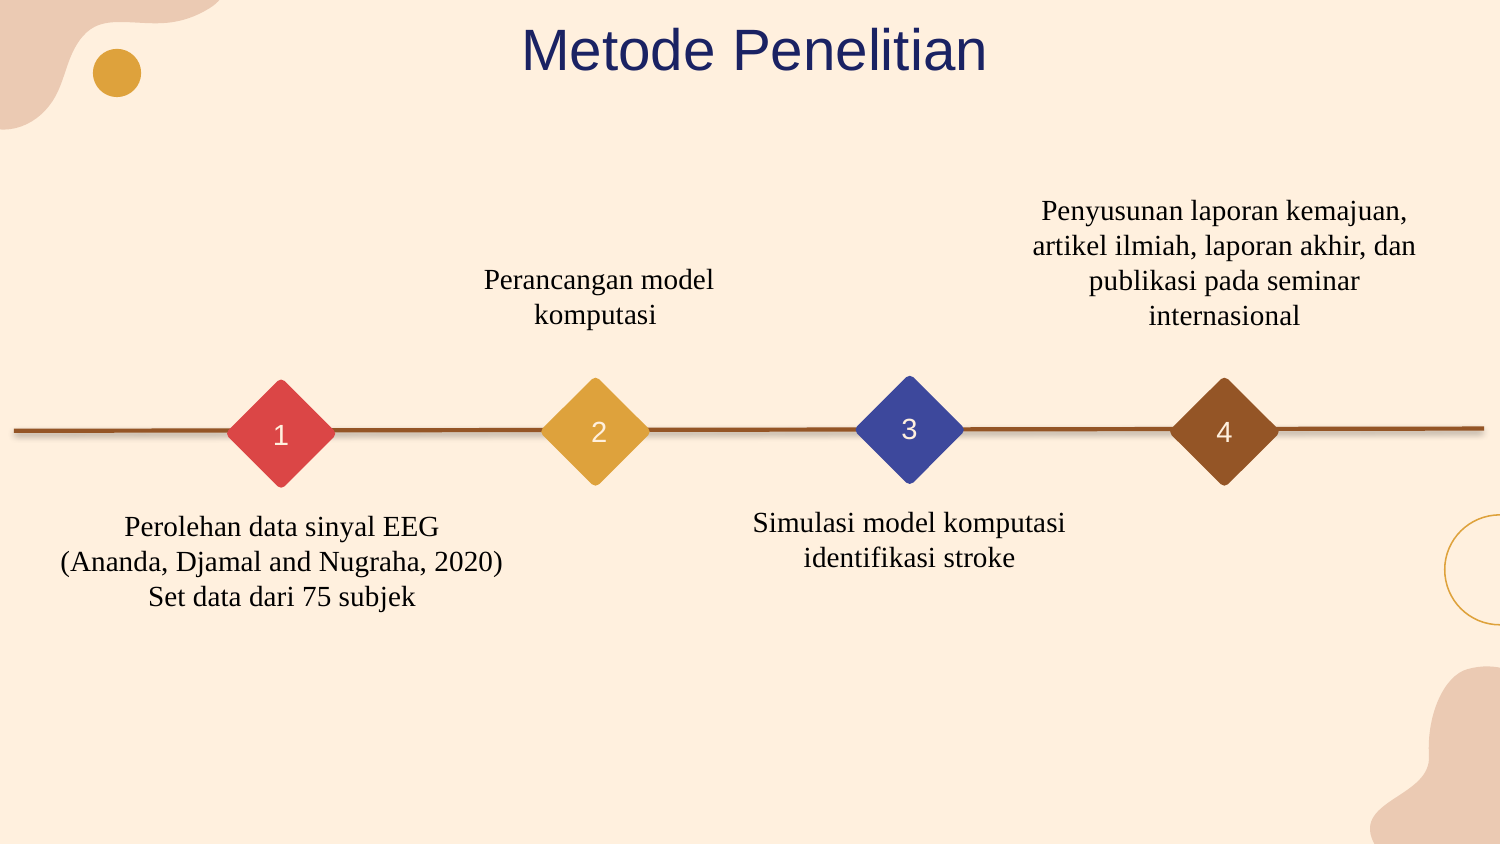

# Metode Penelitian
Penyusunan laporan kemajuan, artikel ilmiah, laporan akhir, dan publikasi pada seminar internasional
Perancangan model komputasi

1
3
4
2
Perolehan data sinyal EEG
(Ananda, Djamal and Nugraha, 2020)
Set data dari 75 subjek
Simulasi model komputasi identifikasi stroke